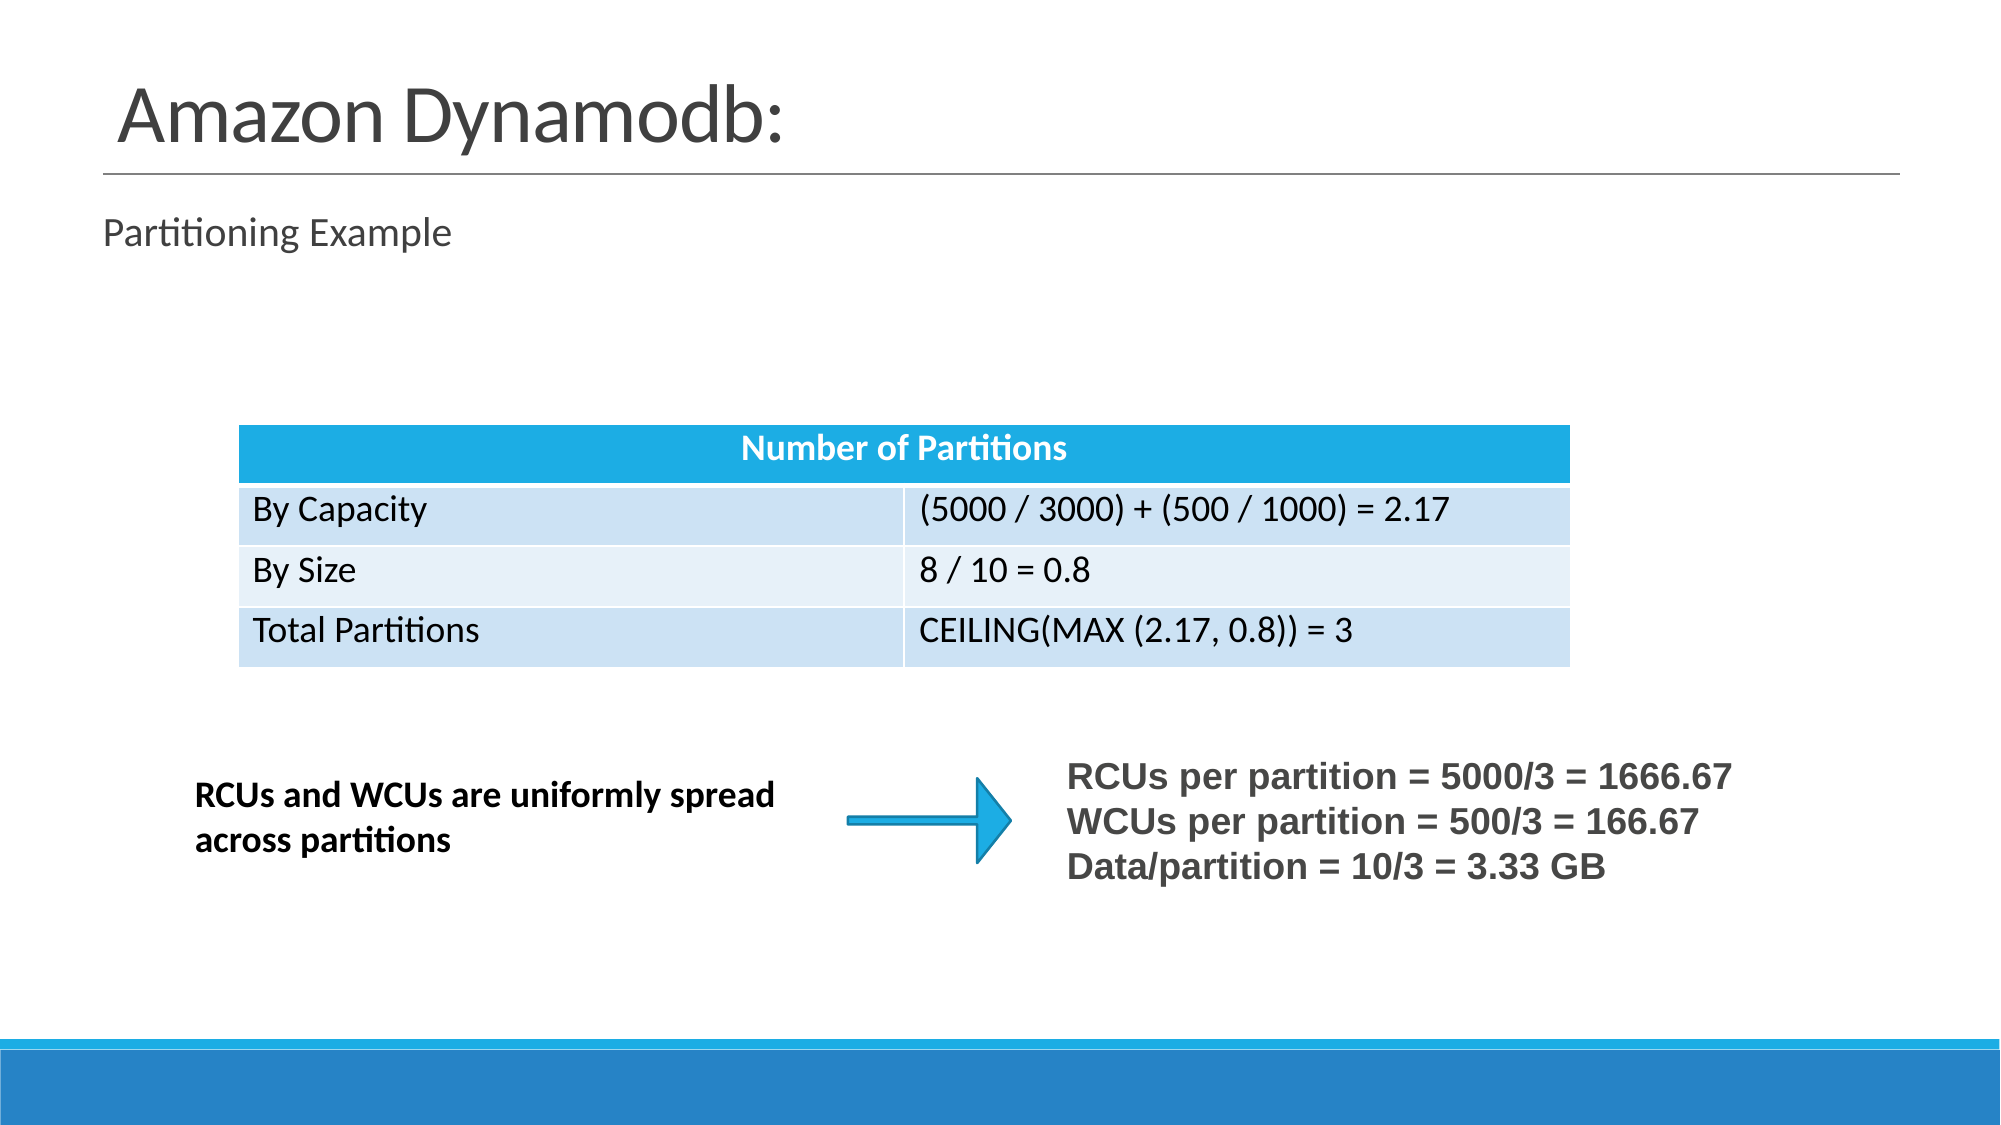

# Amazon Dynamodb:
Partitioning Example
| Number of Partitions |  |
| --- | --- |
| By Capacity | (5000 / 3000) + (500 / 1000) = 2.17 |
| By Size | 8 / 10 = 0.8 |
| Total Partitions | CEILING(MAX (2.17, 0.8)) = 3 |
RCUs per partition = 5000/3 = 1666.67
WCUs per partition = 500/3 = 166.67
Data/partition = 10/3 = 3.33 GB
RCUs and WCUs are uniformly spread
across partitions